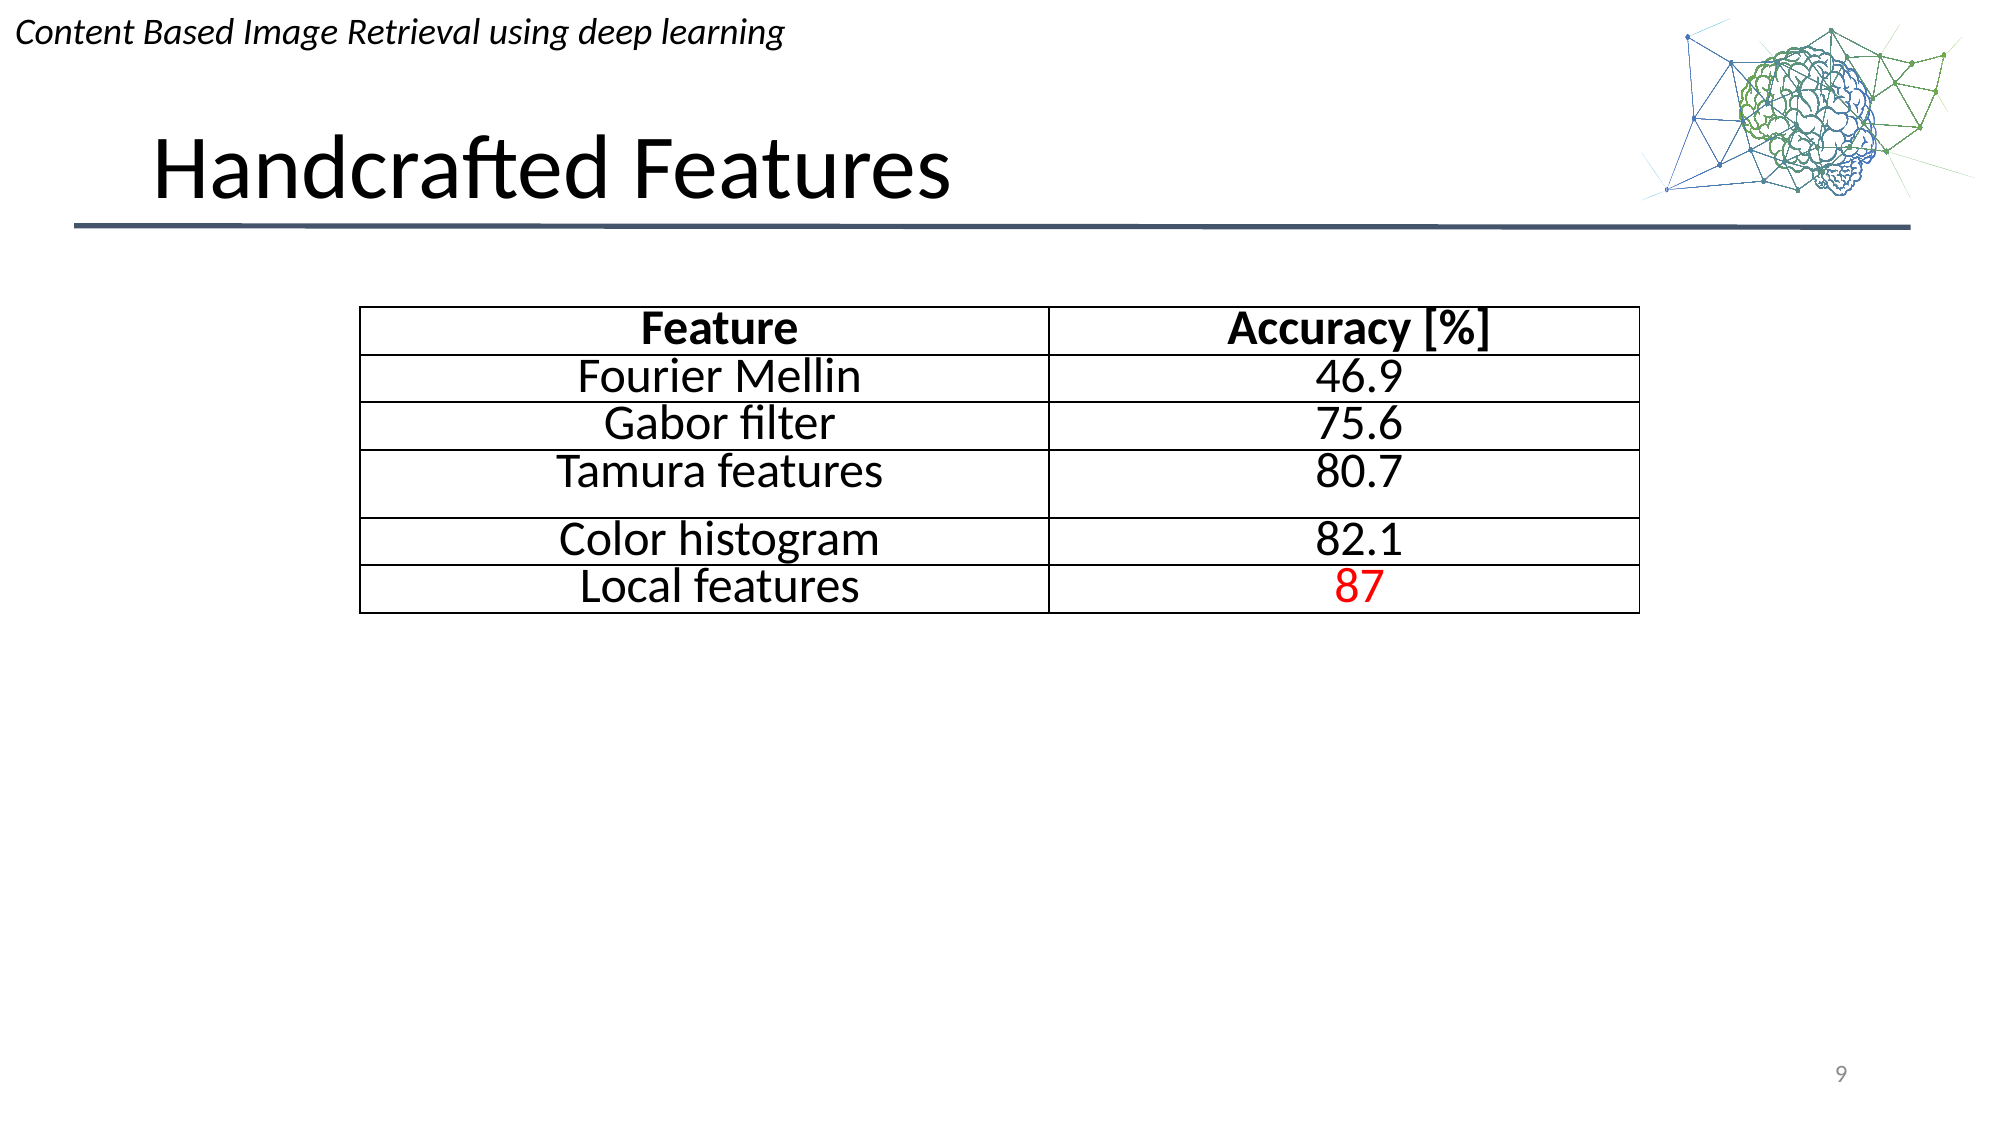

# Handcrafted Features
| Feature | Accuracy [%] |
| --- | --- |
| Fourier Mellin | 46.9 |
| Gabor filter | 75.6 |
| Tamura features | 80.7 |
| Color histogram | 82.1 |
| Local features | 87 |
9